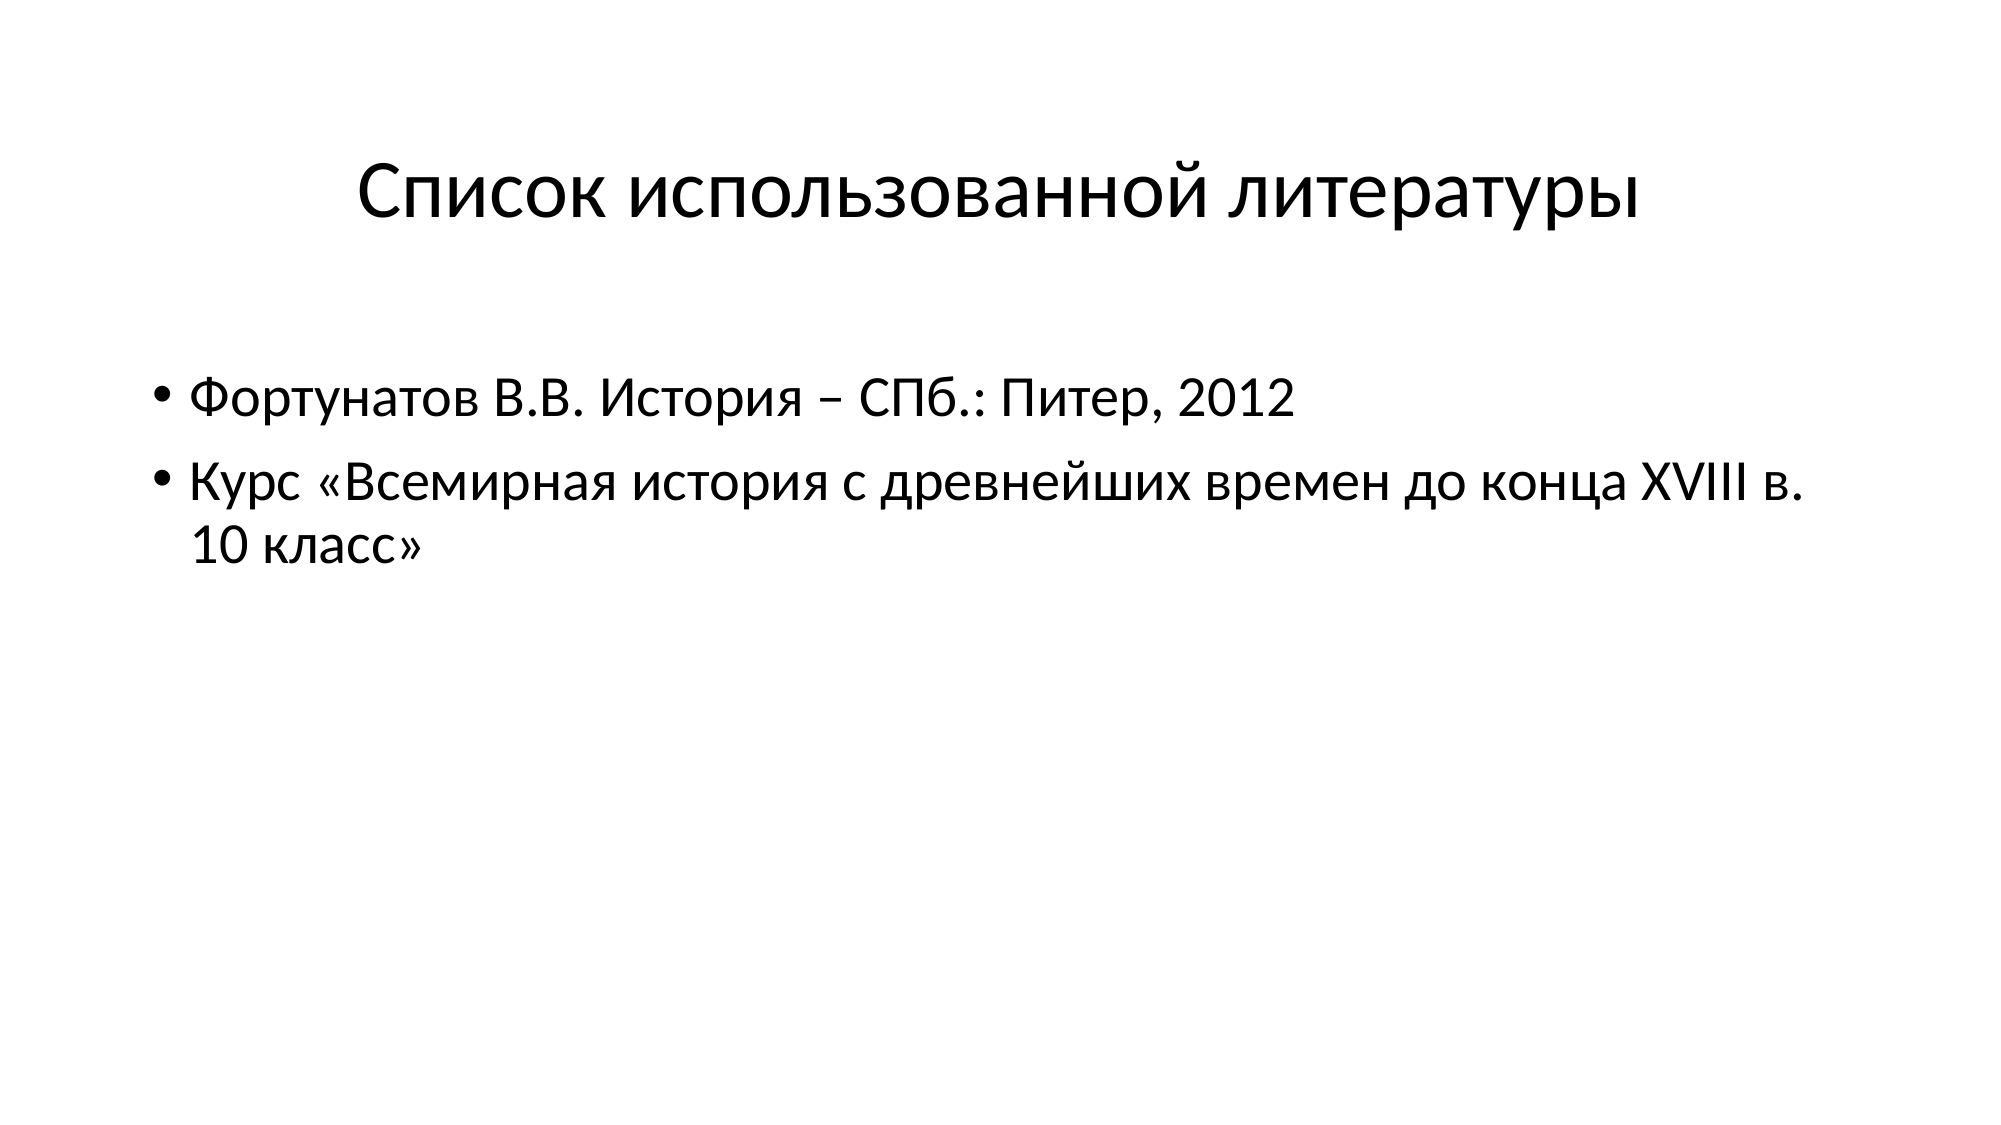

# Список использованной литературы
Фортунатов В.В. История – СПб.: Питер, 2012
Курс «Всемирная история с древнейших времен до конца XVIII в. 10 класс»